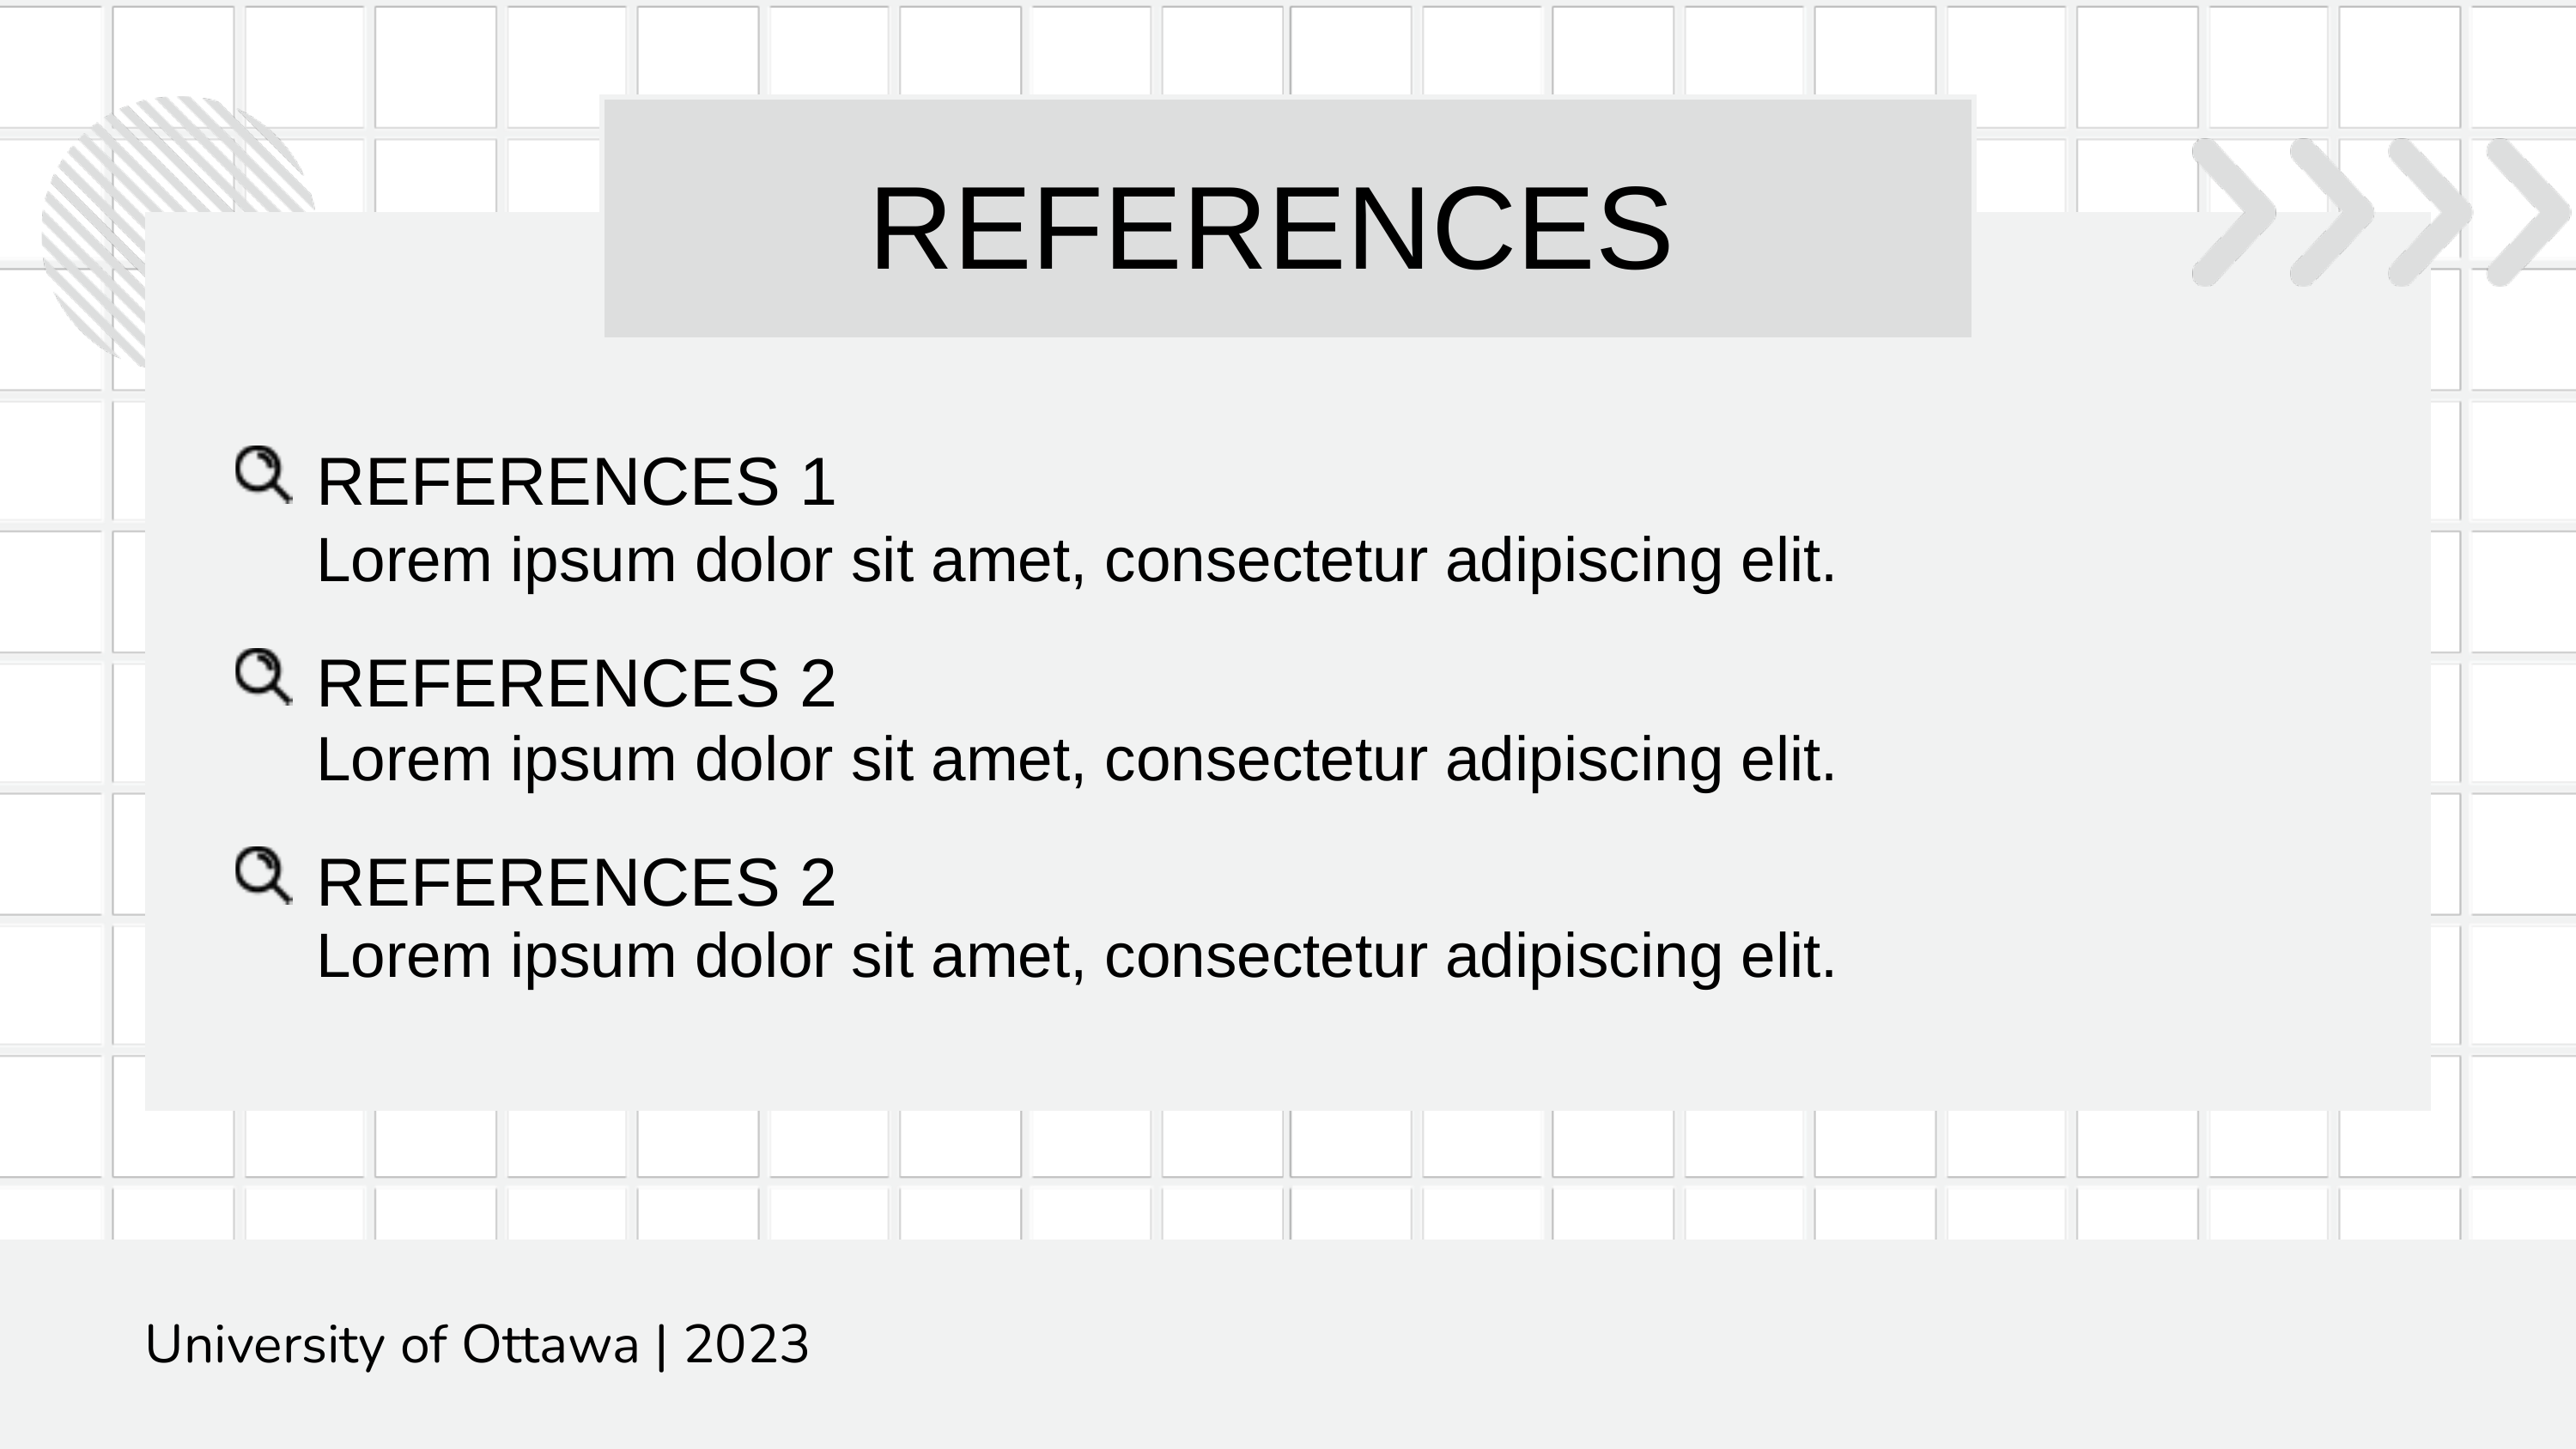

REFERENCES

REFERENCES 1

Lorem ipsum dolor sit amet, consectetur adipiscing elit.
REFERENCES 2

Lorem ipsum dolor sit amet, consectetur adipiscing elit.
REFERENCES 2

Lorem ipsum dolor sit amet, consectetur adipiscing elit.

University of Ottawa | 2023